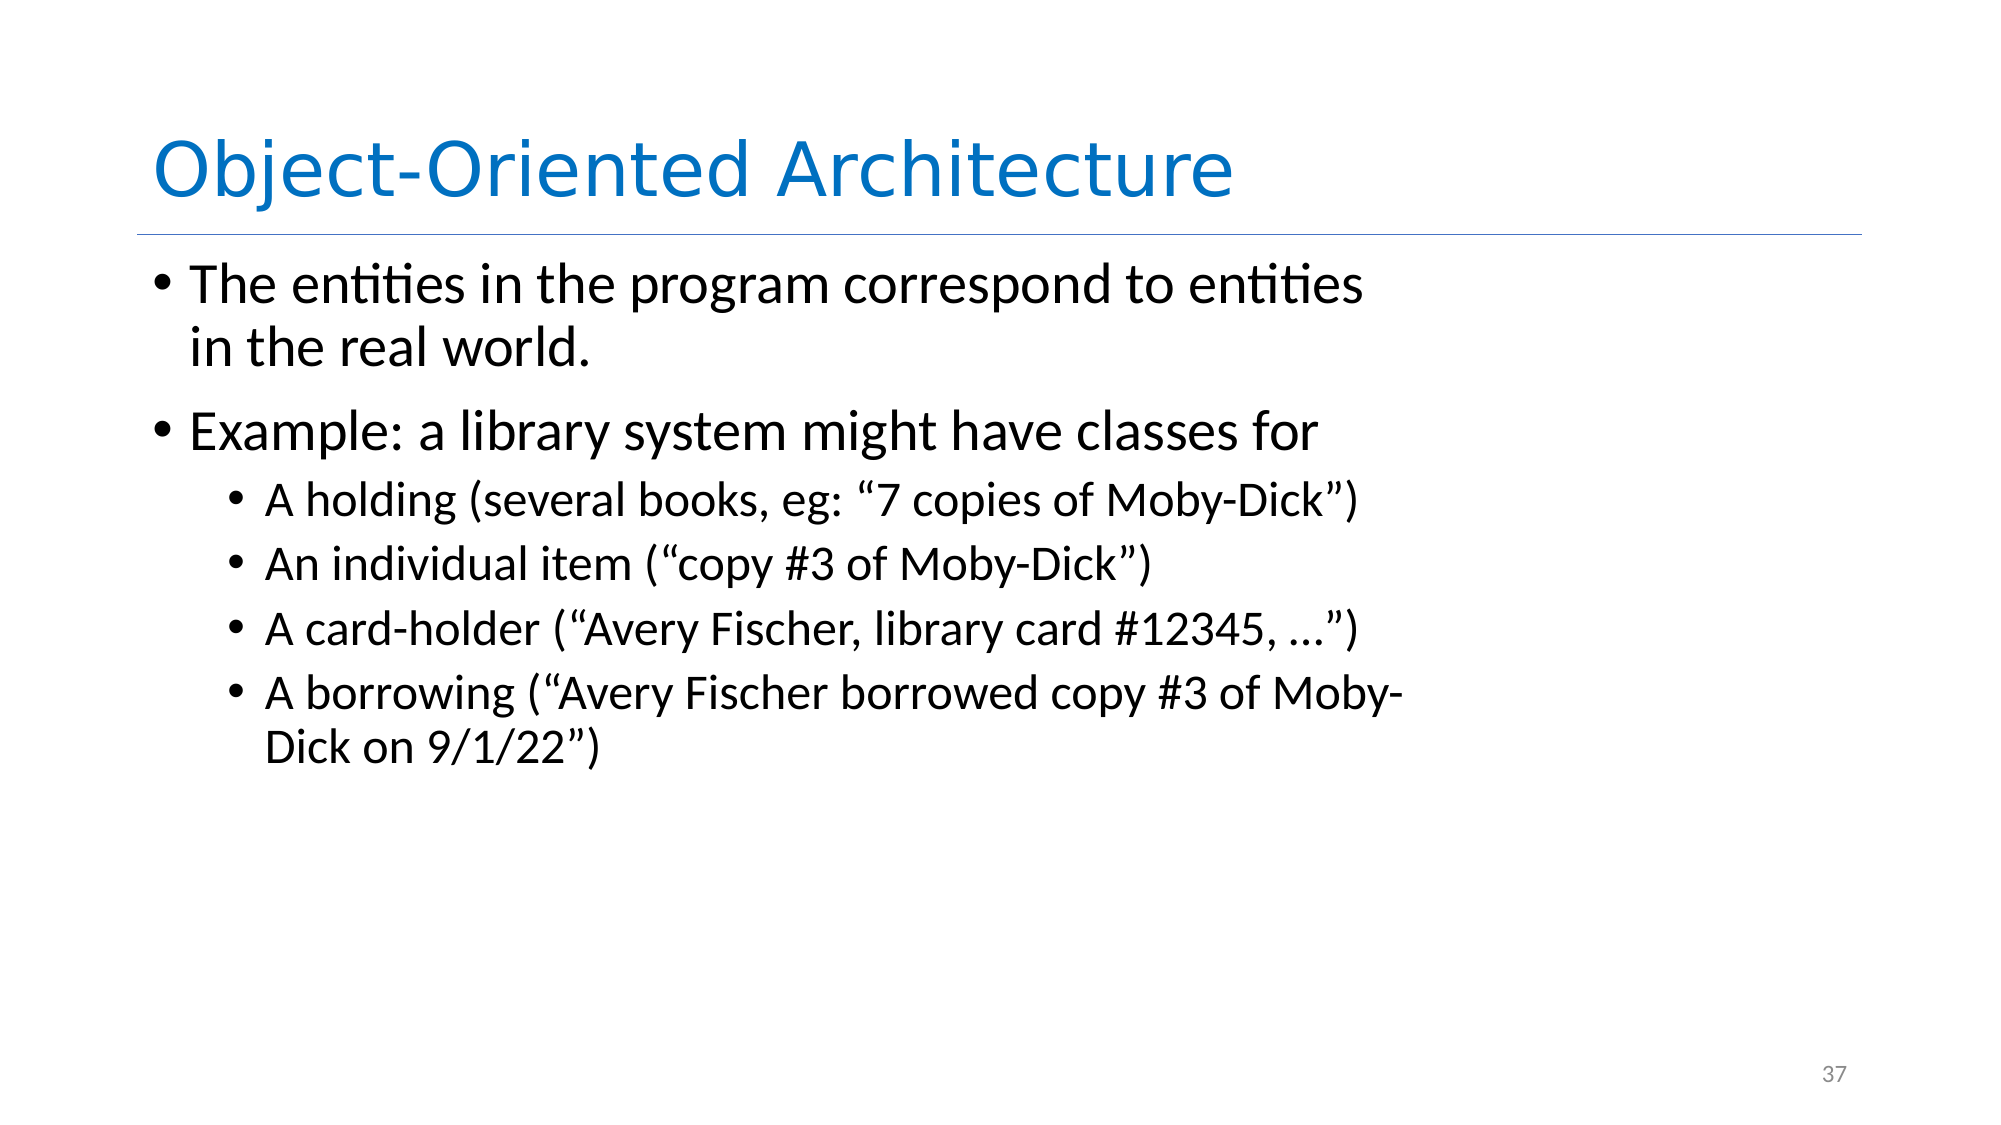

# Object-Oriented Architecture
The entities in the program correspond to entities in the real world.
Example: a library system might have classes for
A holding (several books, eg: “7 copies of Moby-Dick”)
An individual item (“copy #3 of Moby-Dick”)
A card-holder (“Avery Fischer, library card #12345, …”)
A borrowing (“Avery Fischer borrowed copy #3 of Moby-Dick on 9/1/22”)
37